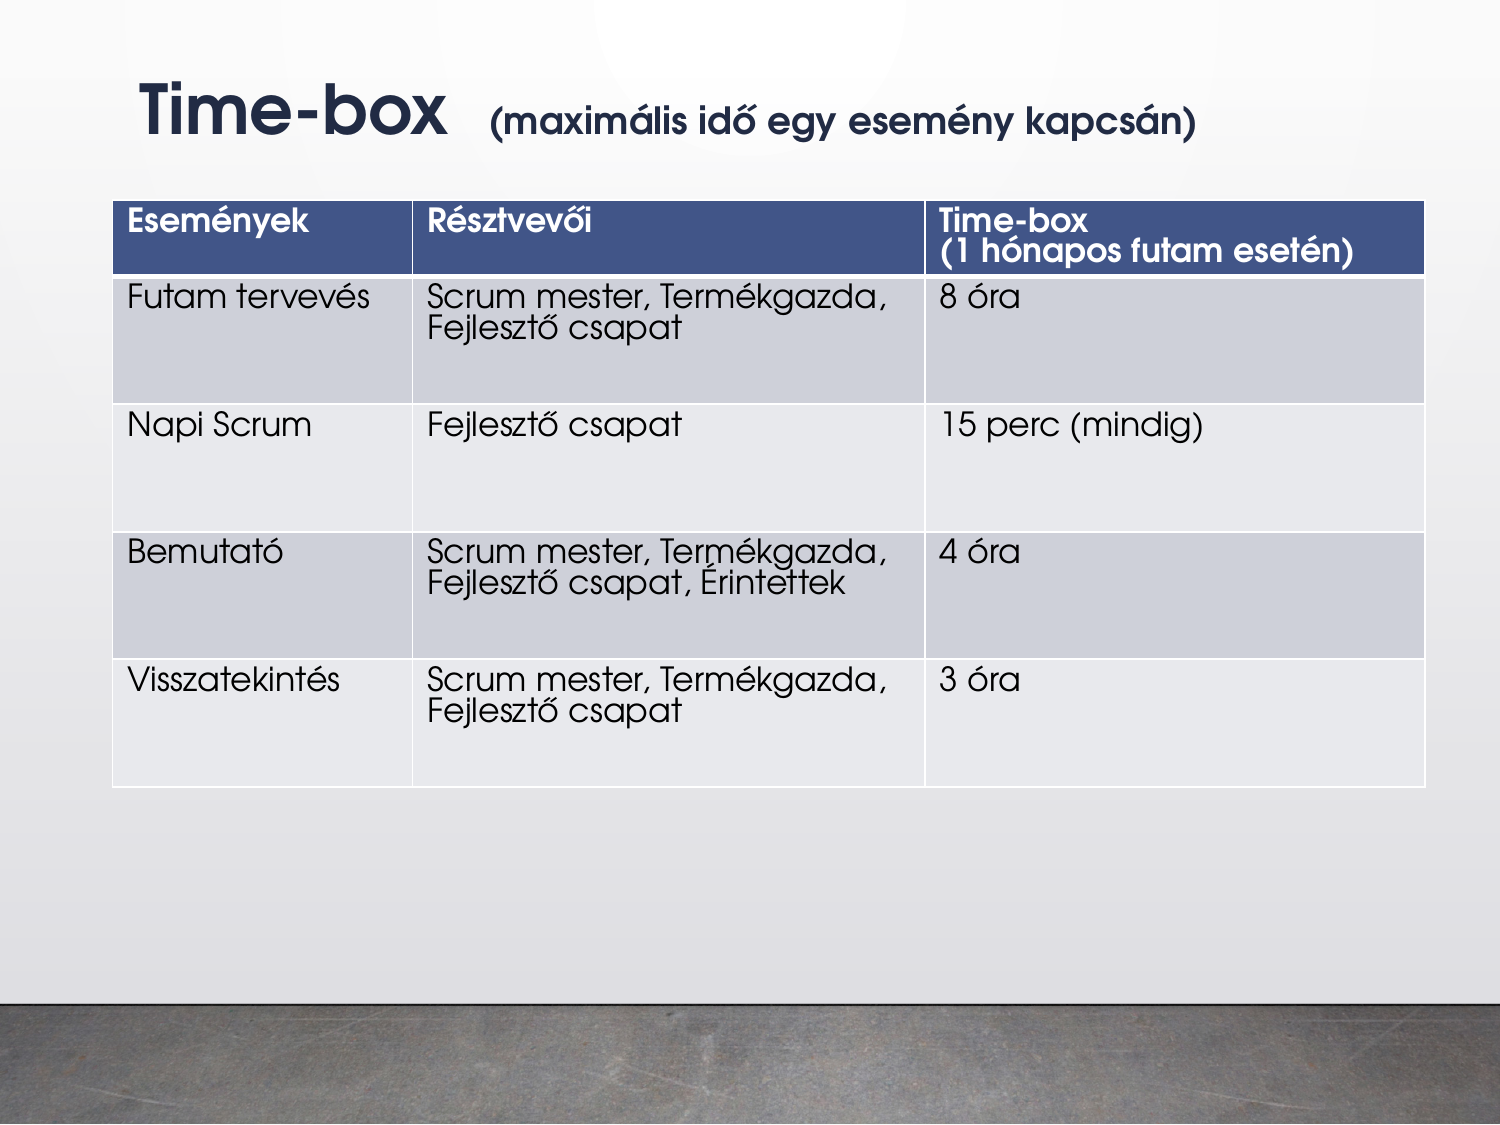

Time-box  (maximális idő egy esemény kapcsán)
| Események | Résztvevői | Time-box (1 hónapos futam esetén) |
| --- | --- | --- |
| Futam tervevés | Scrum mester, Termékgazda, Fejlesztő csapat | 8 óra |
| Napi Scrum | Fejlesztő csapat | 15 perc (mindig) |
| Bemutató | Scrum mester, Termékgazda, Fejlesztő csapat, Érintettek | 4 óra |
| Visszatekintés | Scrum mester, Termékgazda, Fejlesztő csapat | 3 óra |